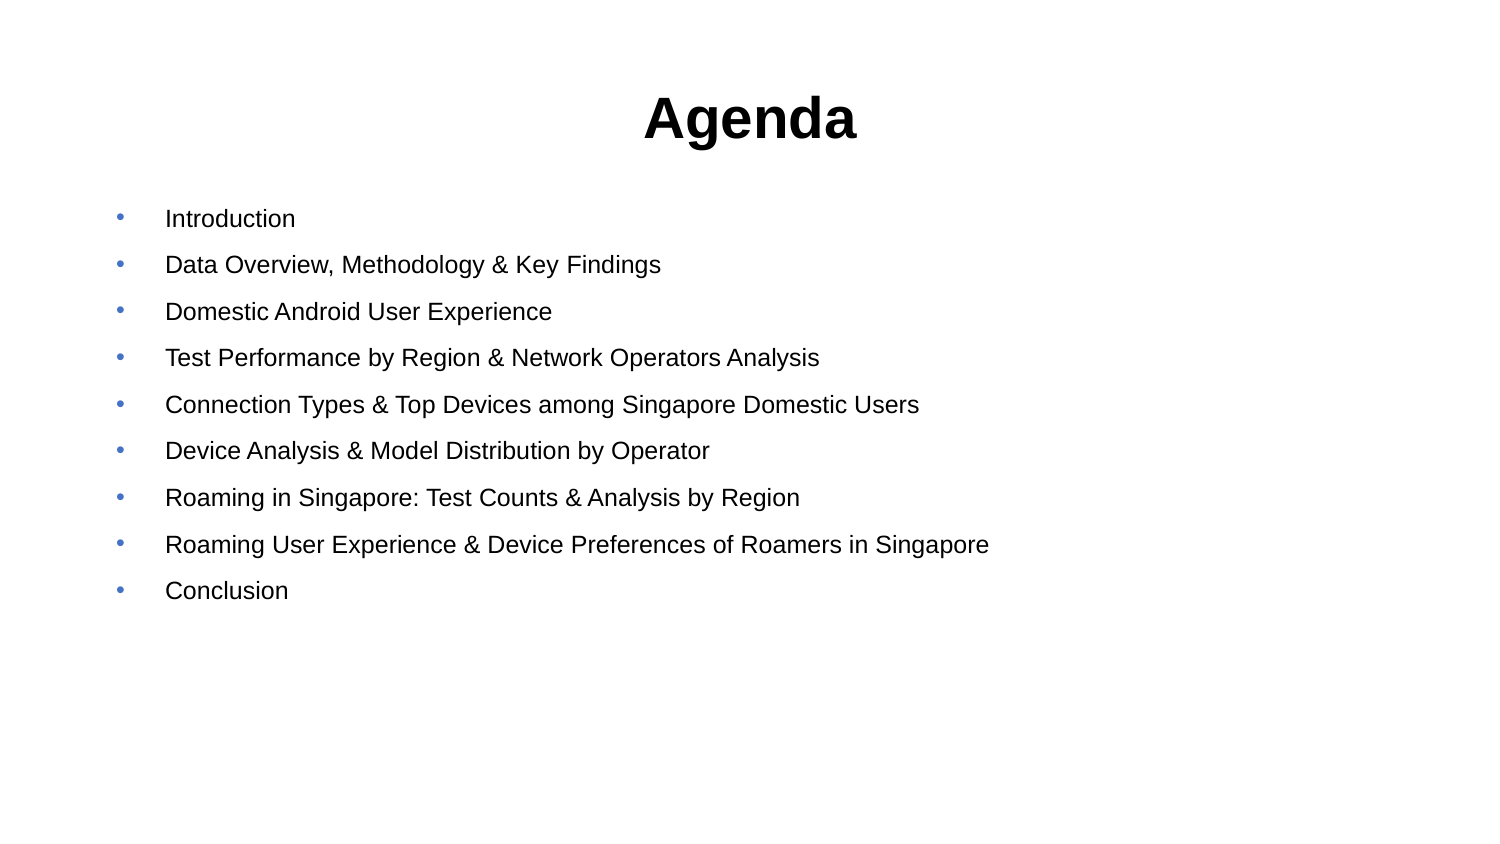

# Agenda
Introduction
Data Overview, Methodology & Key Findings
Domestic Android User Experience
Test Performance by Region & Network Operators Analysis
Connection Types & Top Devices among Singapore Domestic Users
Device Analysis & Model Distribution by Operator
Roaming in Singapore: Test Counts & Analysis by Region
Roaming User Experience & Device Preferences of Roamers in Singapore
Conclusion